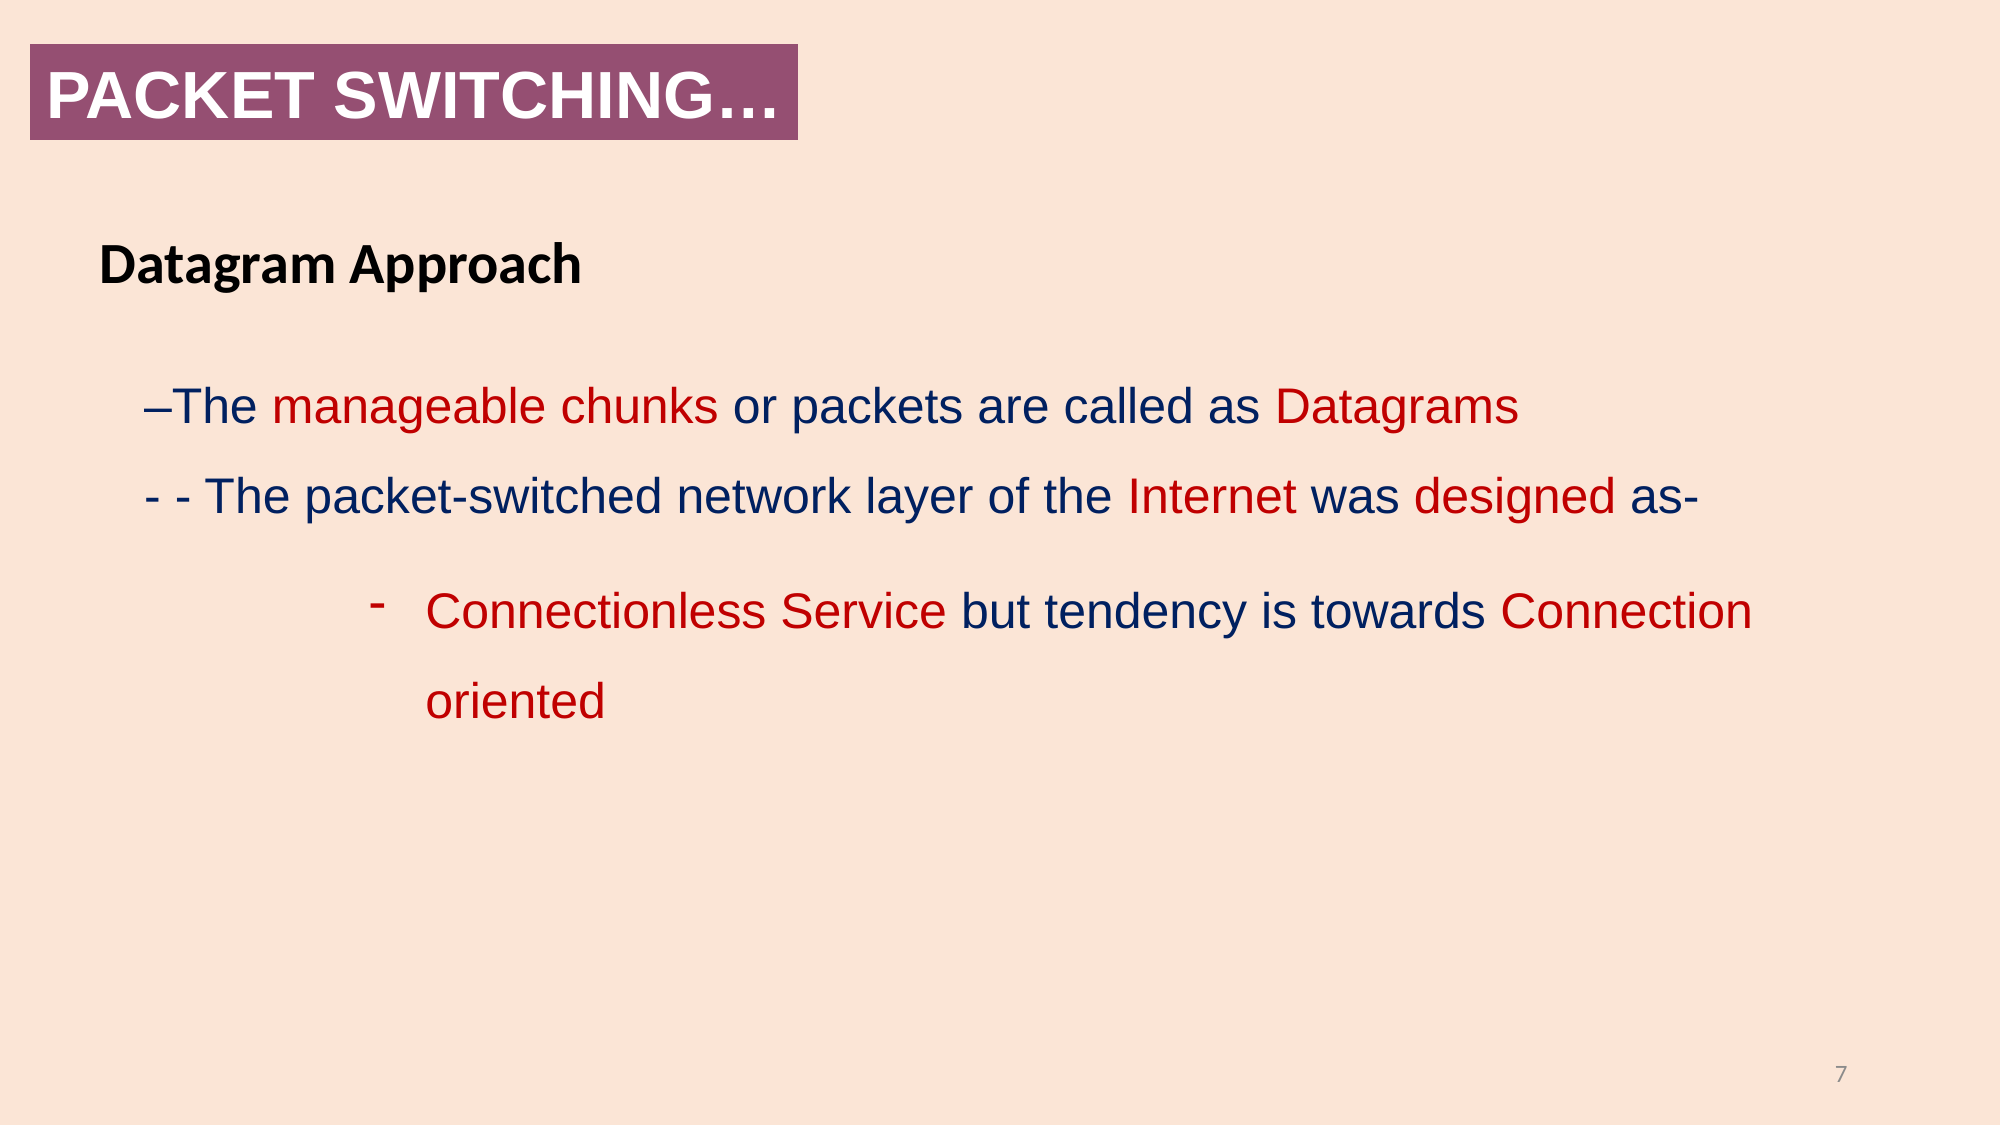

PACKET SWITCHING…
Datagram Approach
–The manageable chunks or packets are called as Datagrams
- - The packet-switched network layer of the Internet was designed as-
Connectionless Service but tendency is towards Connection oriented
7